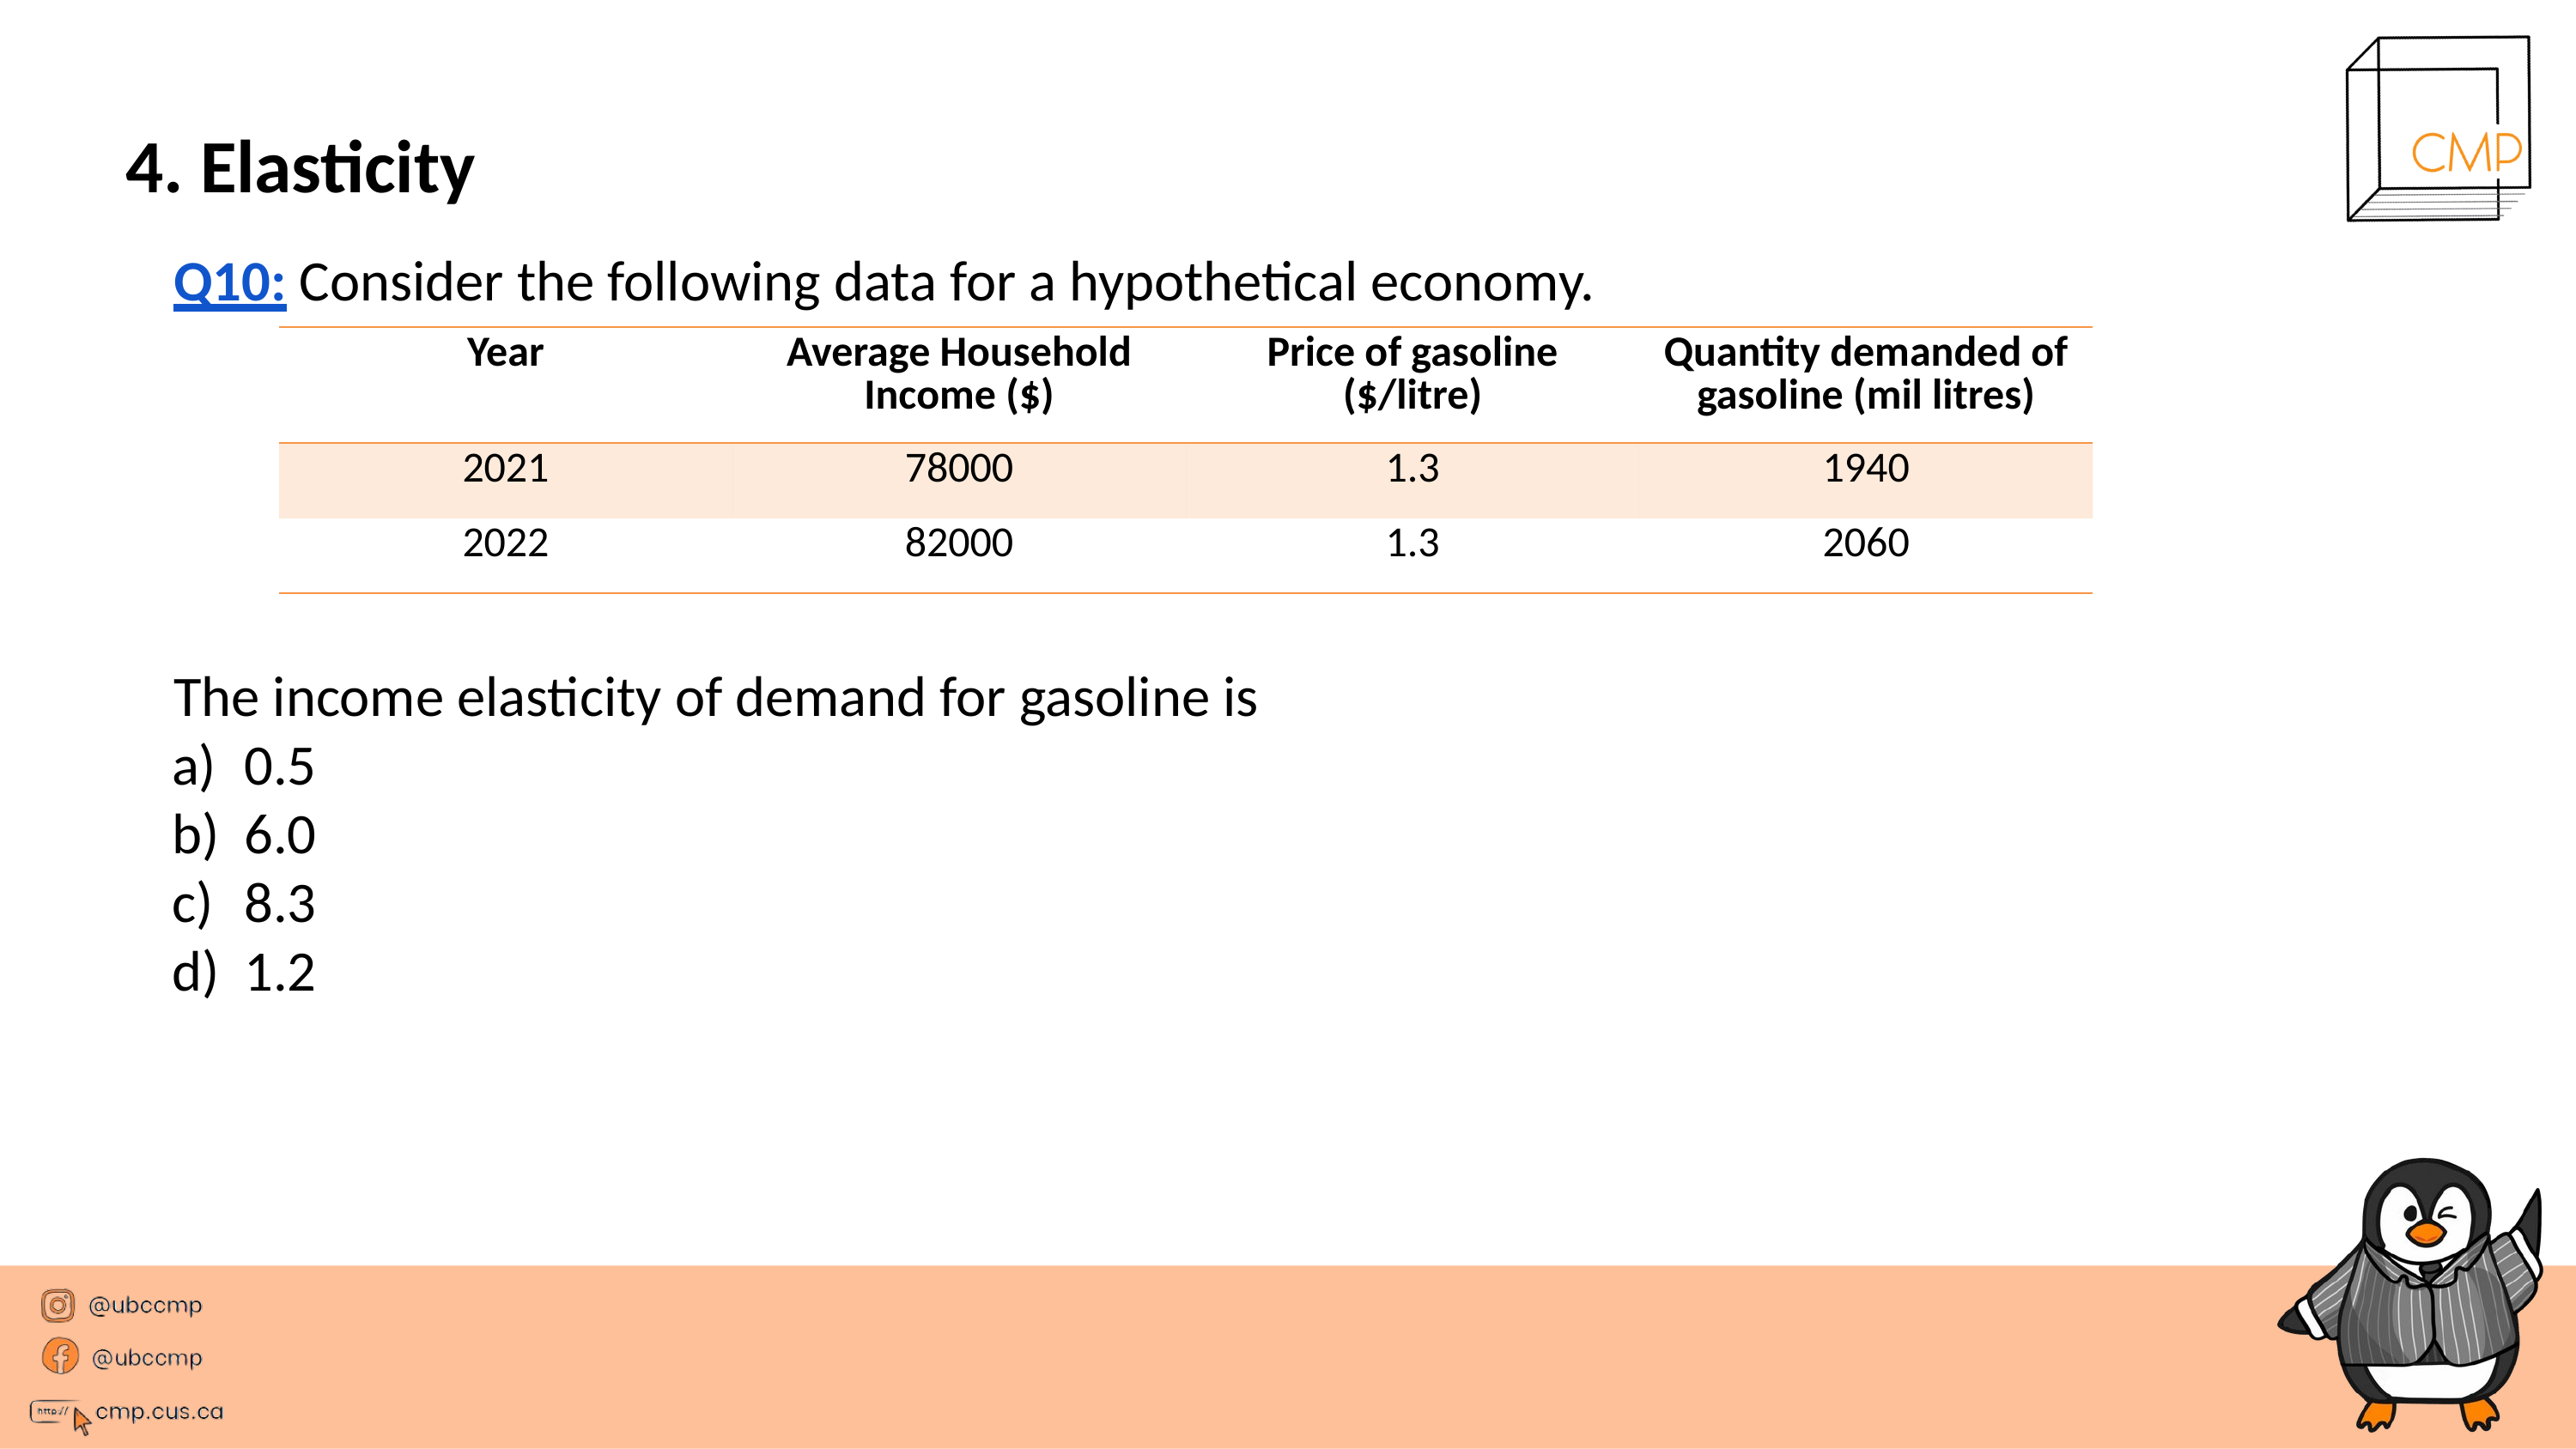

# 4. Elasticity
Q10: Consider the following data for a hypothetical economy.

The income elasticity of demand for gasoline is
0.5
6.0
8.3
1.2
| Year | Average Household Income ($) | Price of gasoline ($/litre) | Quantity demanded of gasoline (mil litres) |
| --- | --- | --- | --- |
| 2021 | 78000 | 1.3 | 1940 |
| 2022 | 82000 | 1.3 | 2060 |